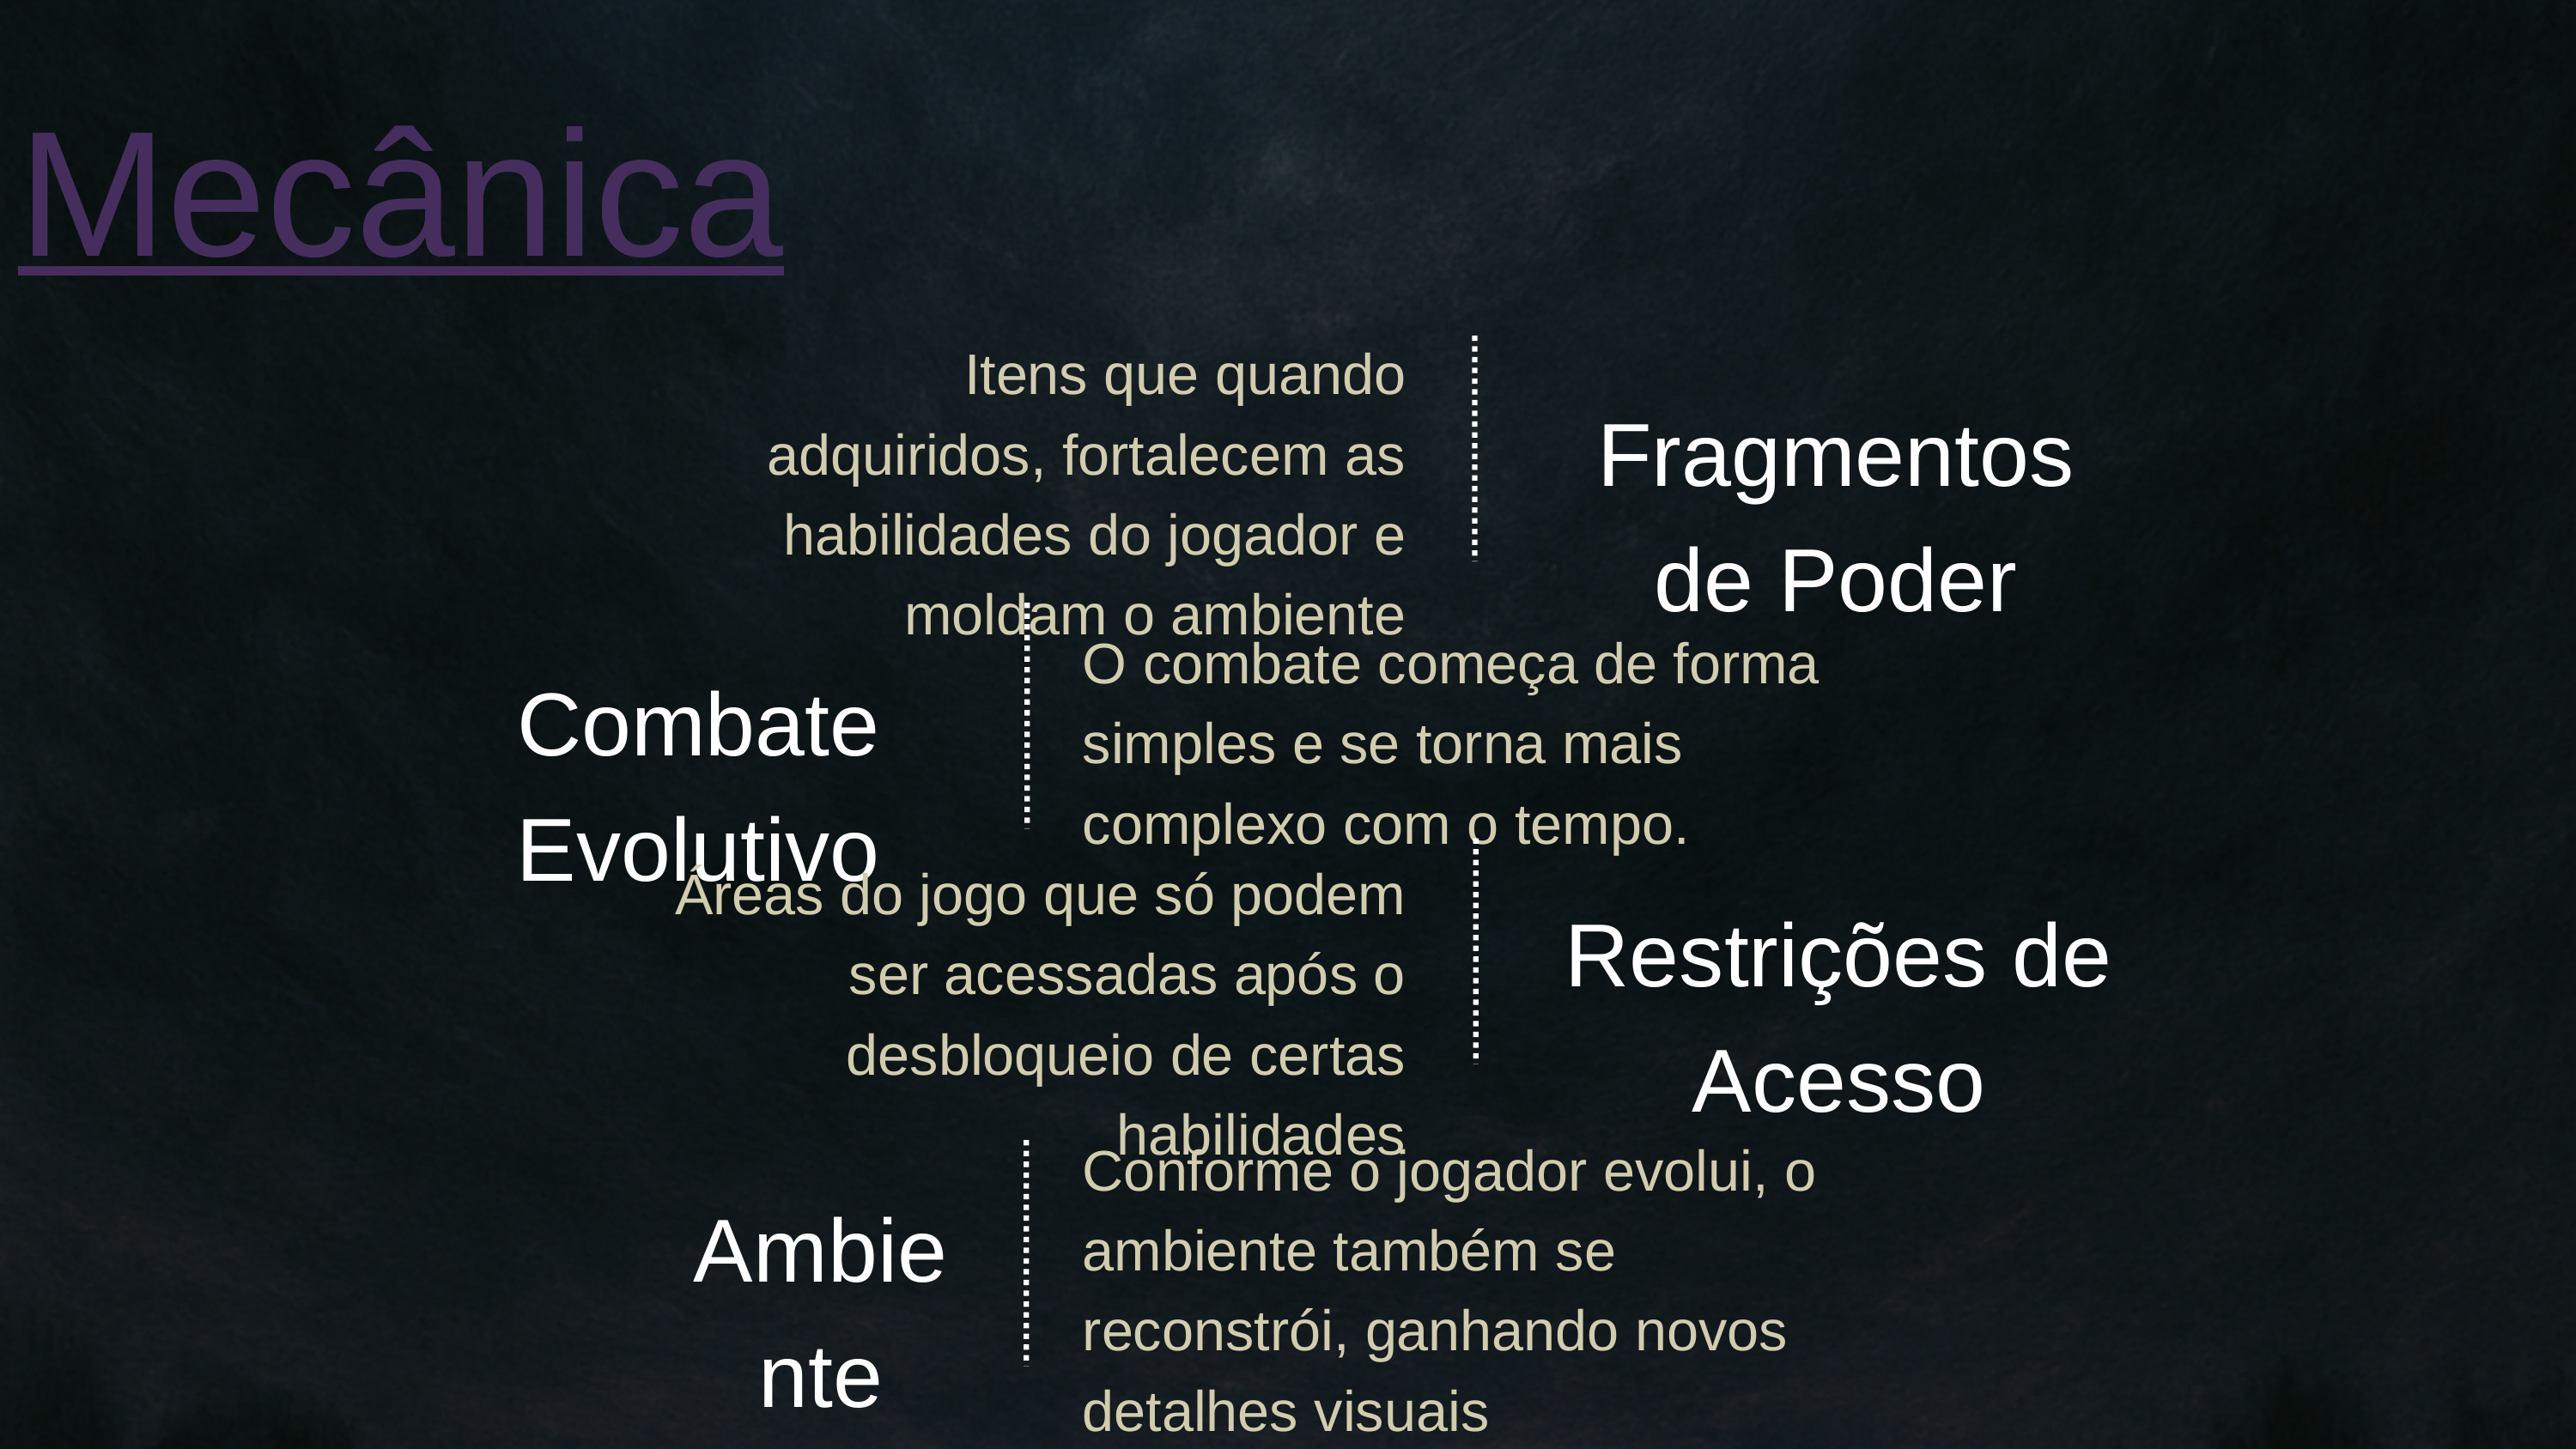

Mecânica
Itens que quando adquiridos, fortalecem as habilidades do jogador e moldam o ambiente

Fragmentos de Poder

O combate começa de forma simples e se torna mais complexo com o tempo.
Combate Evolutivo

Áreas do jogo que só podem ser acessadas após o desbloqueio de certas habilidades
Restrições de Acesso
Conforme o jogador evolui, o ambiente também se reconstrói, ganhando novos detalhes visuais

Ambiente